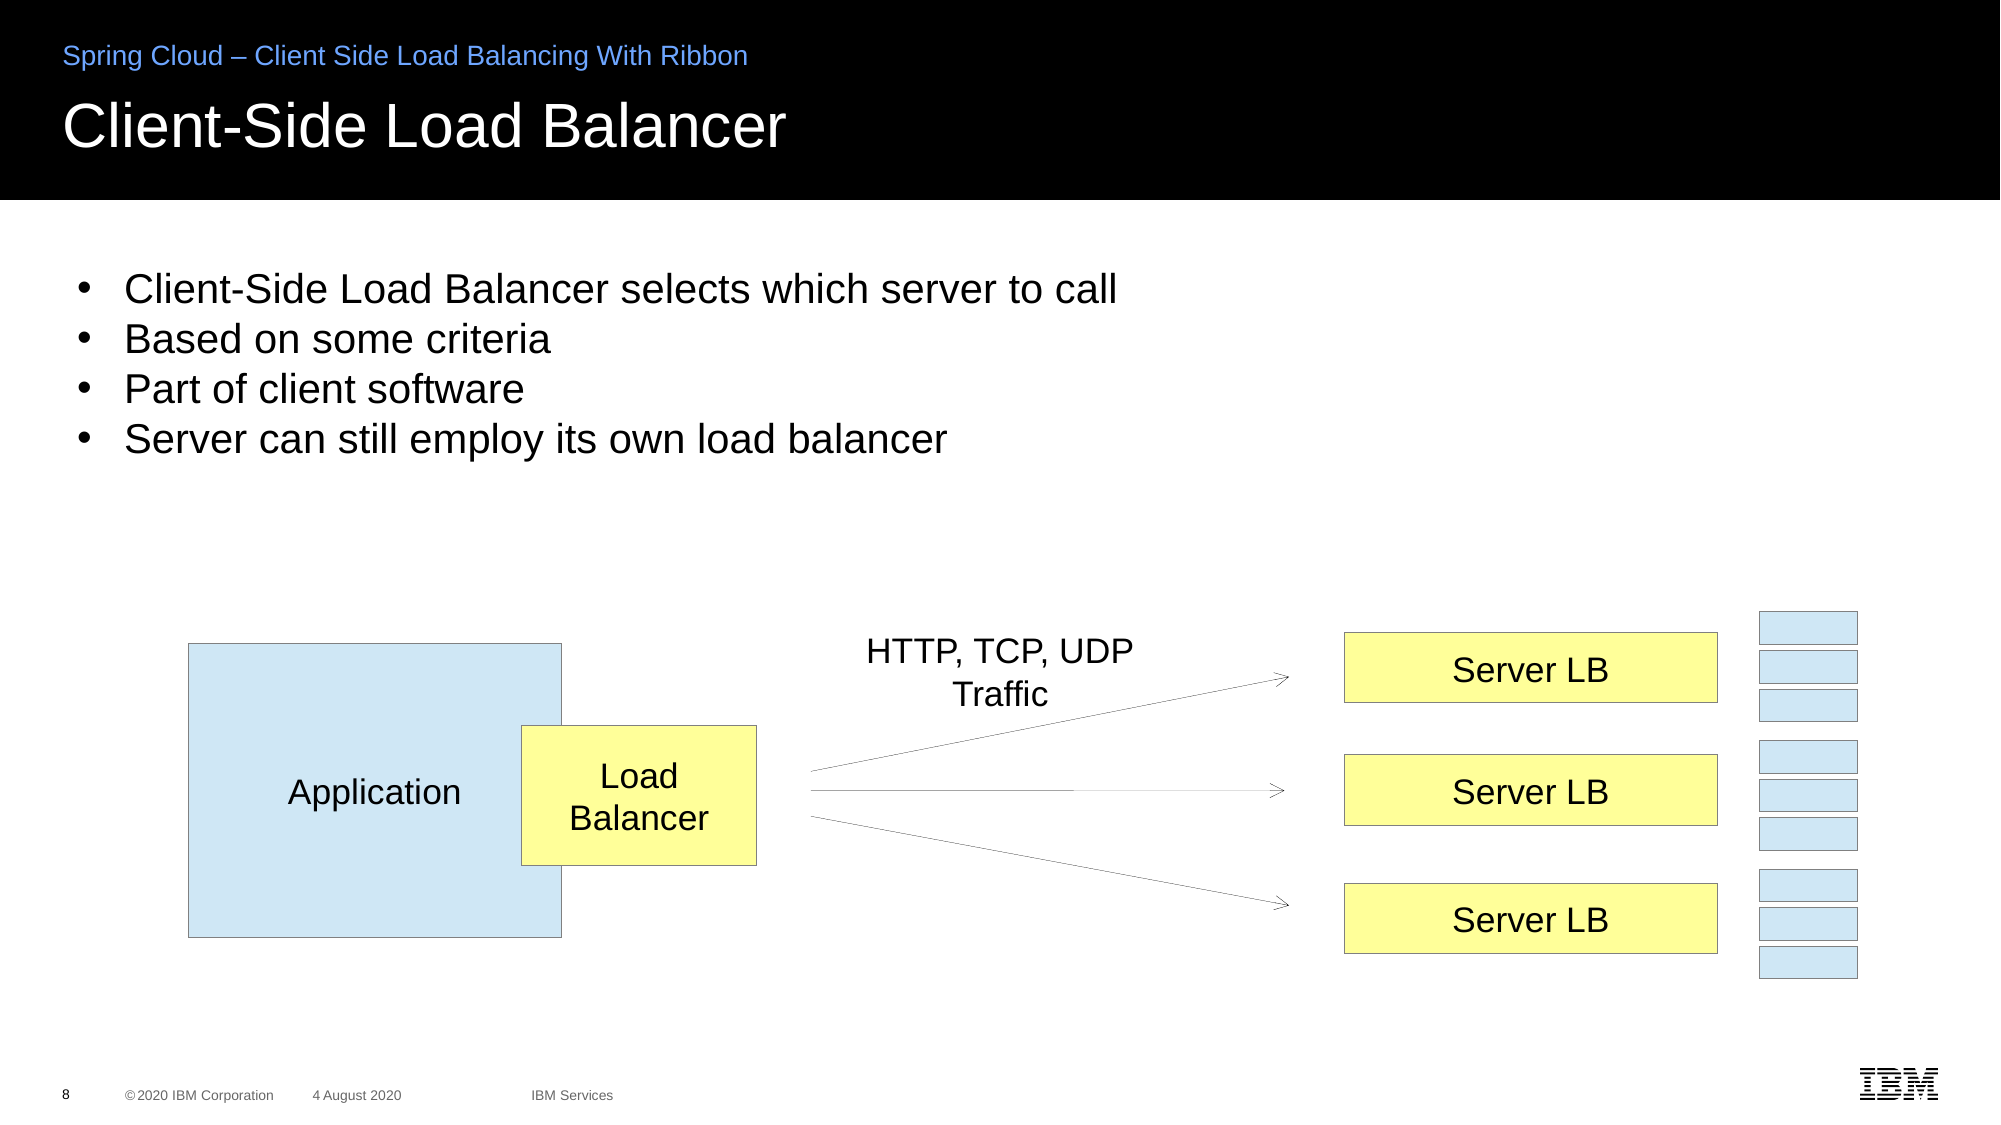

Spring Cloud – Client Side Load Balancing With Ribbon
# Client-Side Load Balancer
Client-Side Load Balancer selects which server to call
Based on some criteria
Part of client software
Server can still employ its own load balancer

HTTP, TCP, UDP
Traffic
Server LB
Application

Load
Balancer

Server LB

Server LB